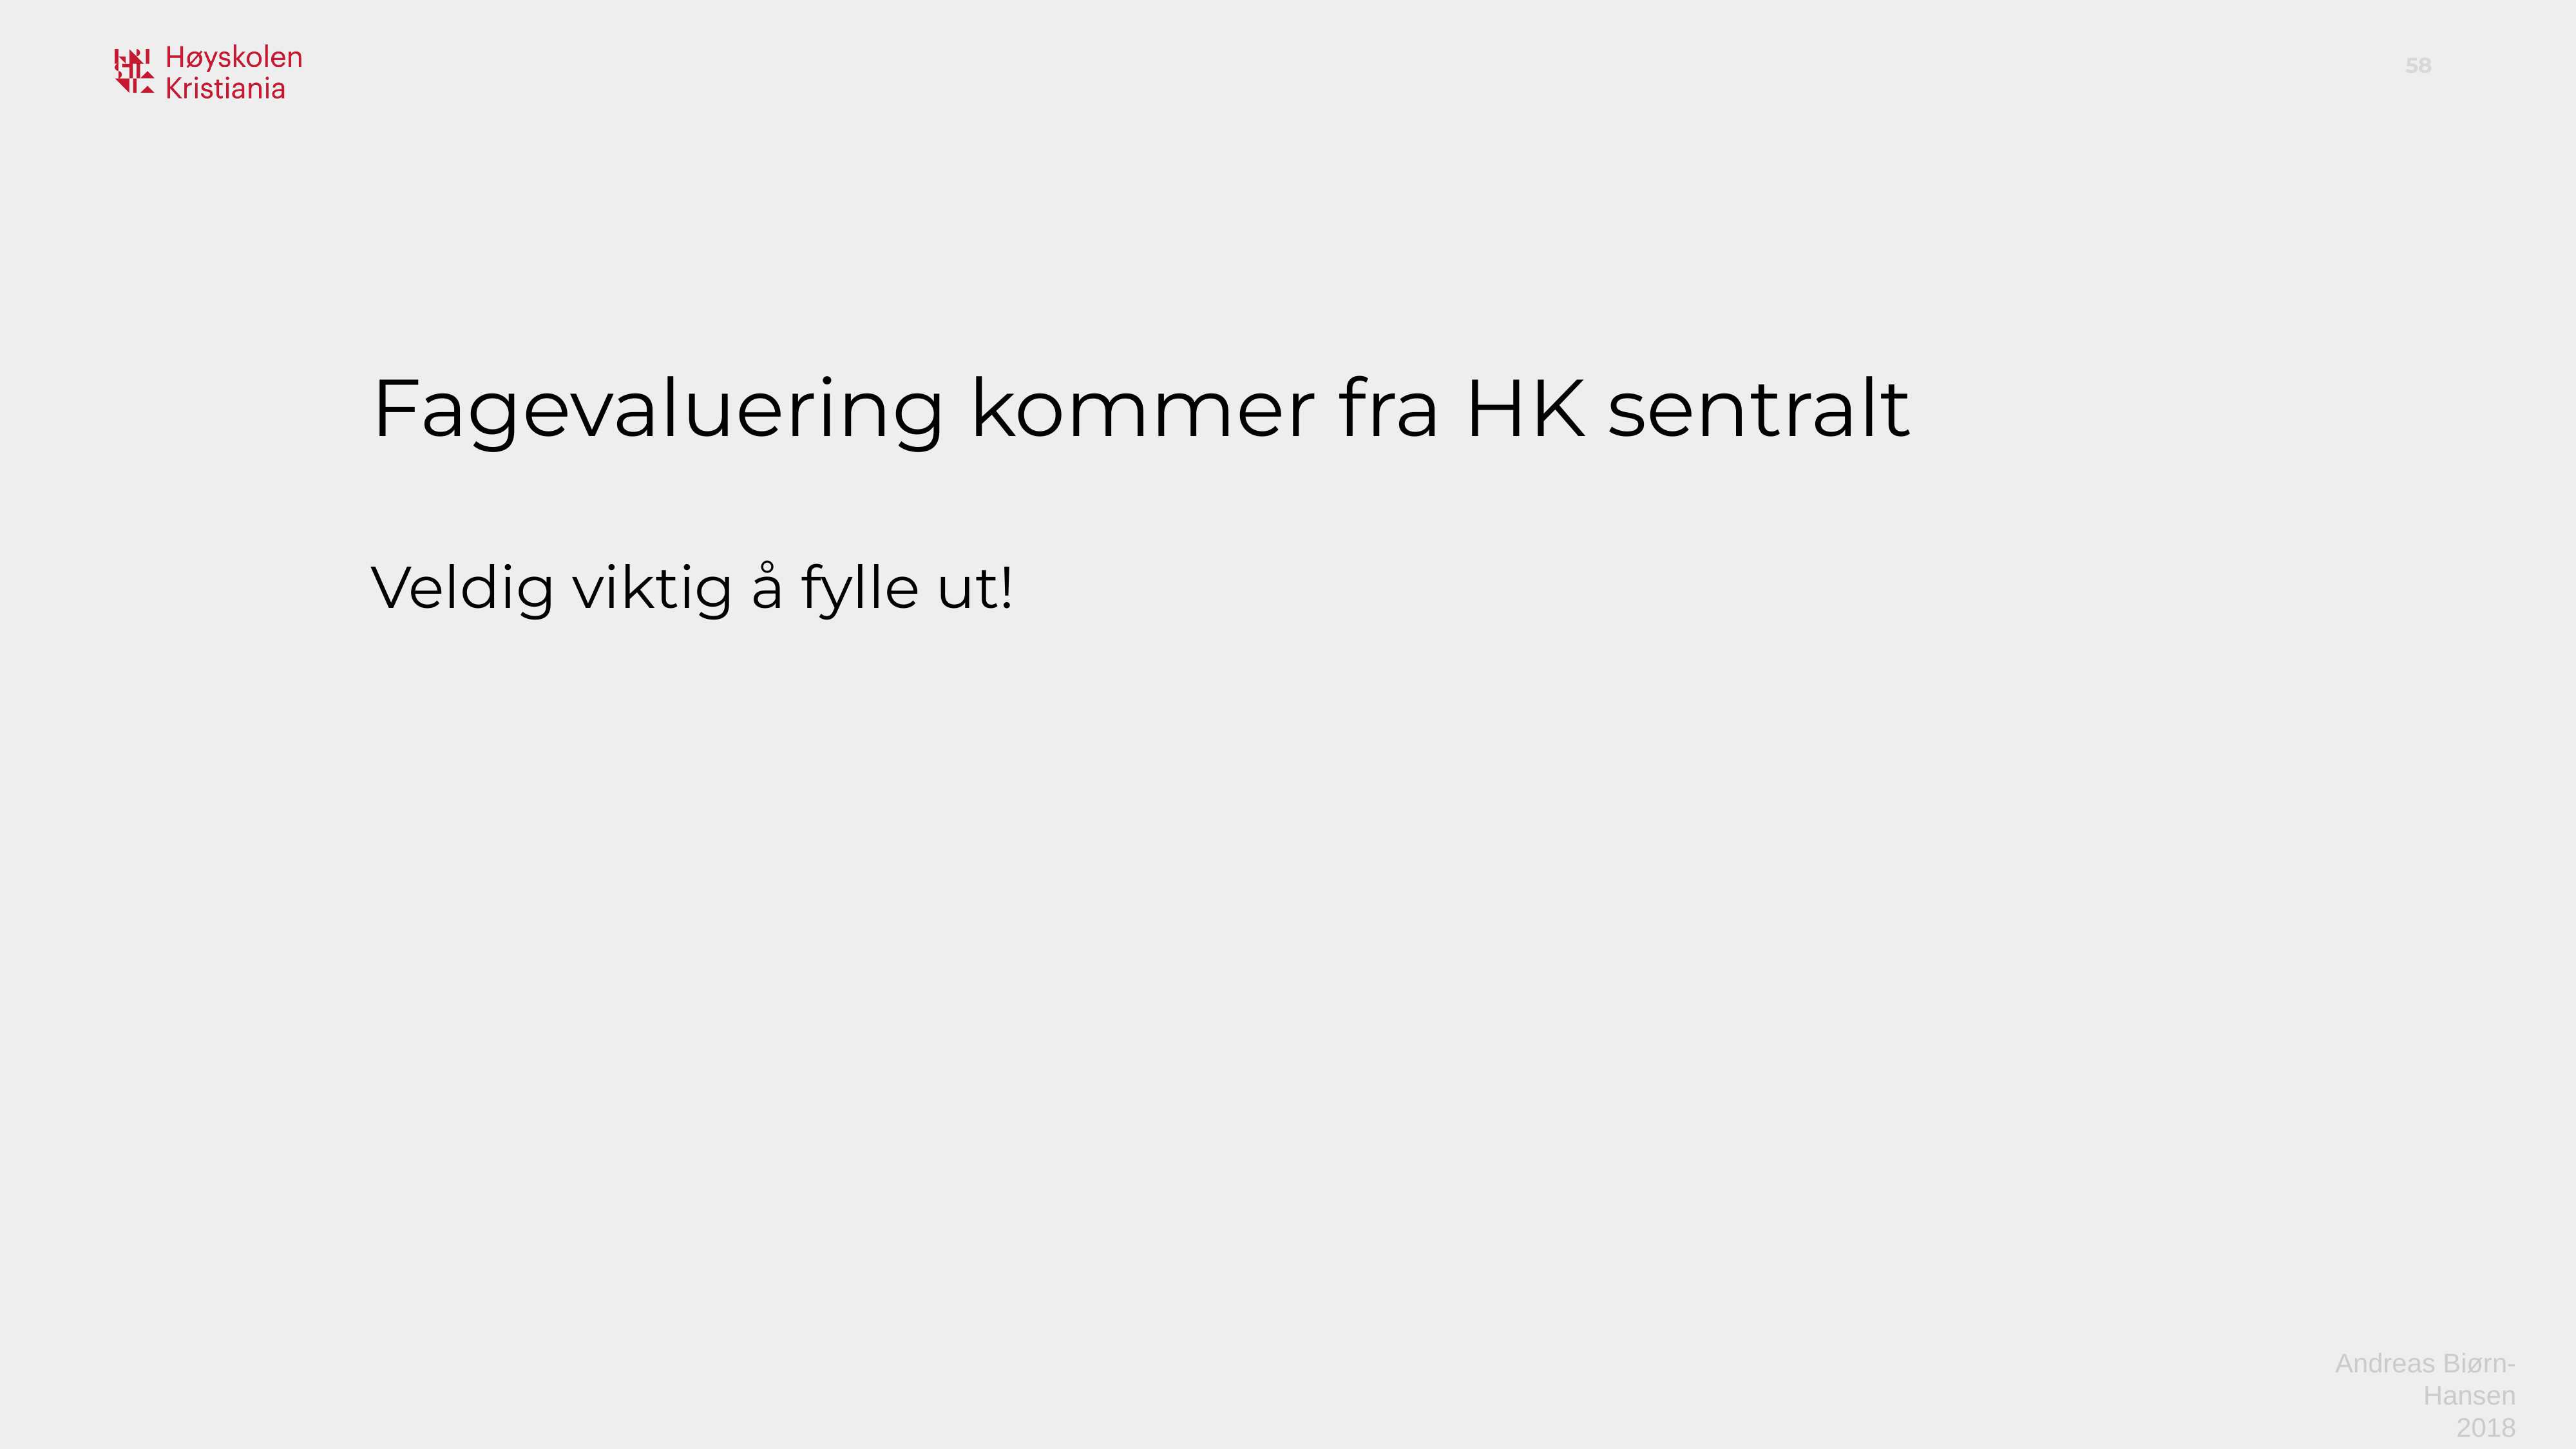

Fagevaluering kommer fra HK sentralt

Veldig viktig å fylle ut!